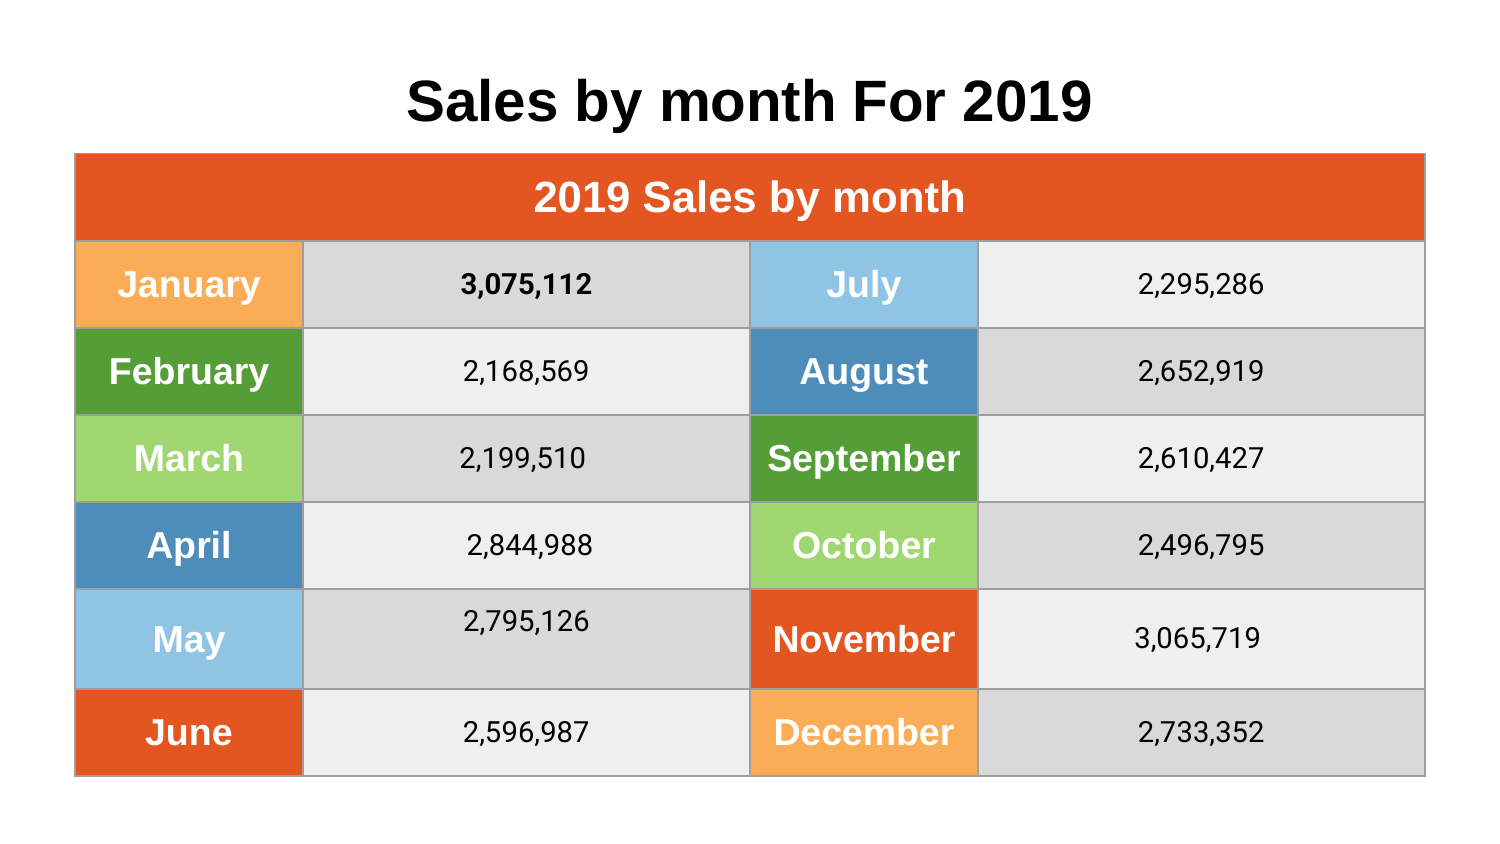

# Sales by month For 2019
| 2019 Sales by month |  |  |  |
| --- | --- | --- | --- |
| January | 3,075,112 | July | 2,295,286 |
| February | 2,168,569 | August | 2,652,919 |
| March | 2,199,510 | September | 2,610,427 |
| April | 2,844,988 | October | 2,496,795 |
| May | 2,795,126 | November | 3,065,719 |
| June | 2,596,987 | December | 2,733,352 |